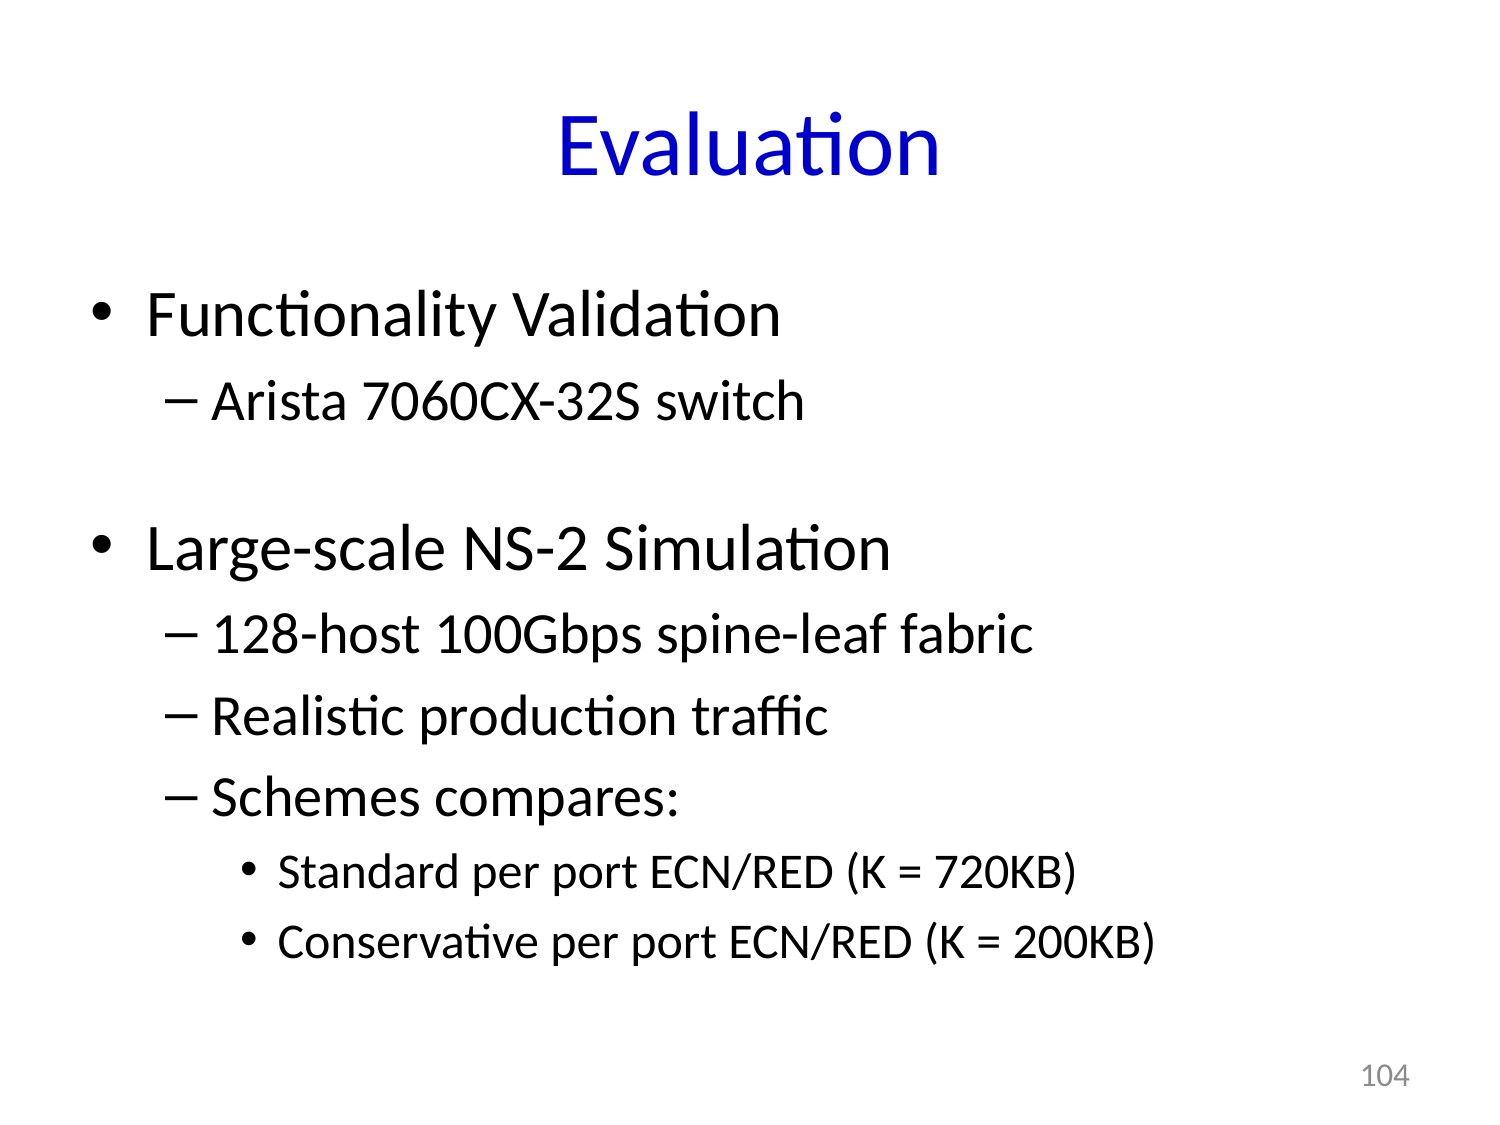

# Evaluation
Functionality Validation
Arista 7060CX-32S switch

Large-scale NS-2 Simulation
128-host 100Gbps spine-leaf fabric
Realistic production traffic
Schemes compares:
Standard per port ECN/RED (K = 720KB)
Conservative per port ECN/RED (K = 200KB)

104